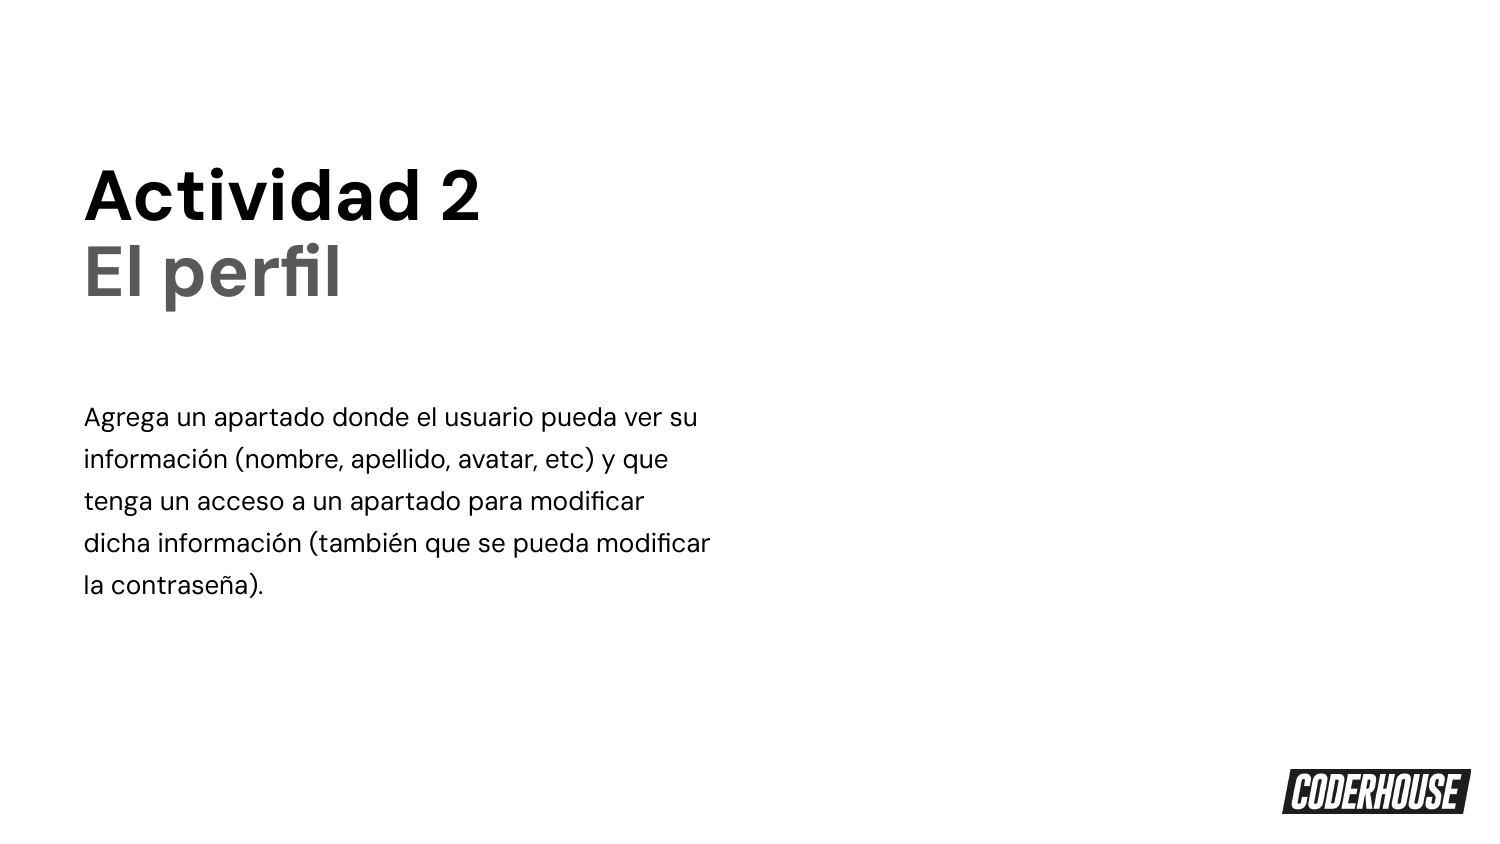

Actividad 2
El perfil

Agrega un apartado donde el usuario pueda ver su información (nombre, apellido, avatar, etc) y que tenga un acceso a un apartado para modificar dicha información (también que se pueda modificar la contraseña).